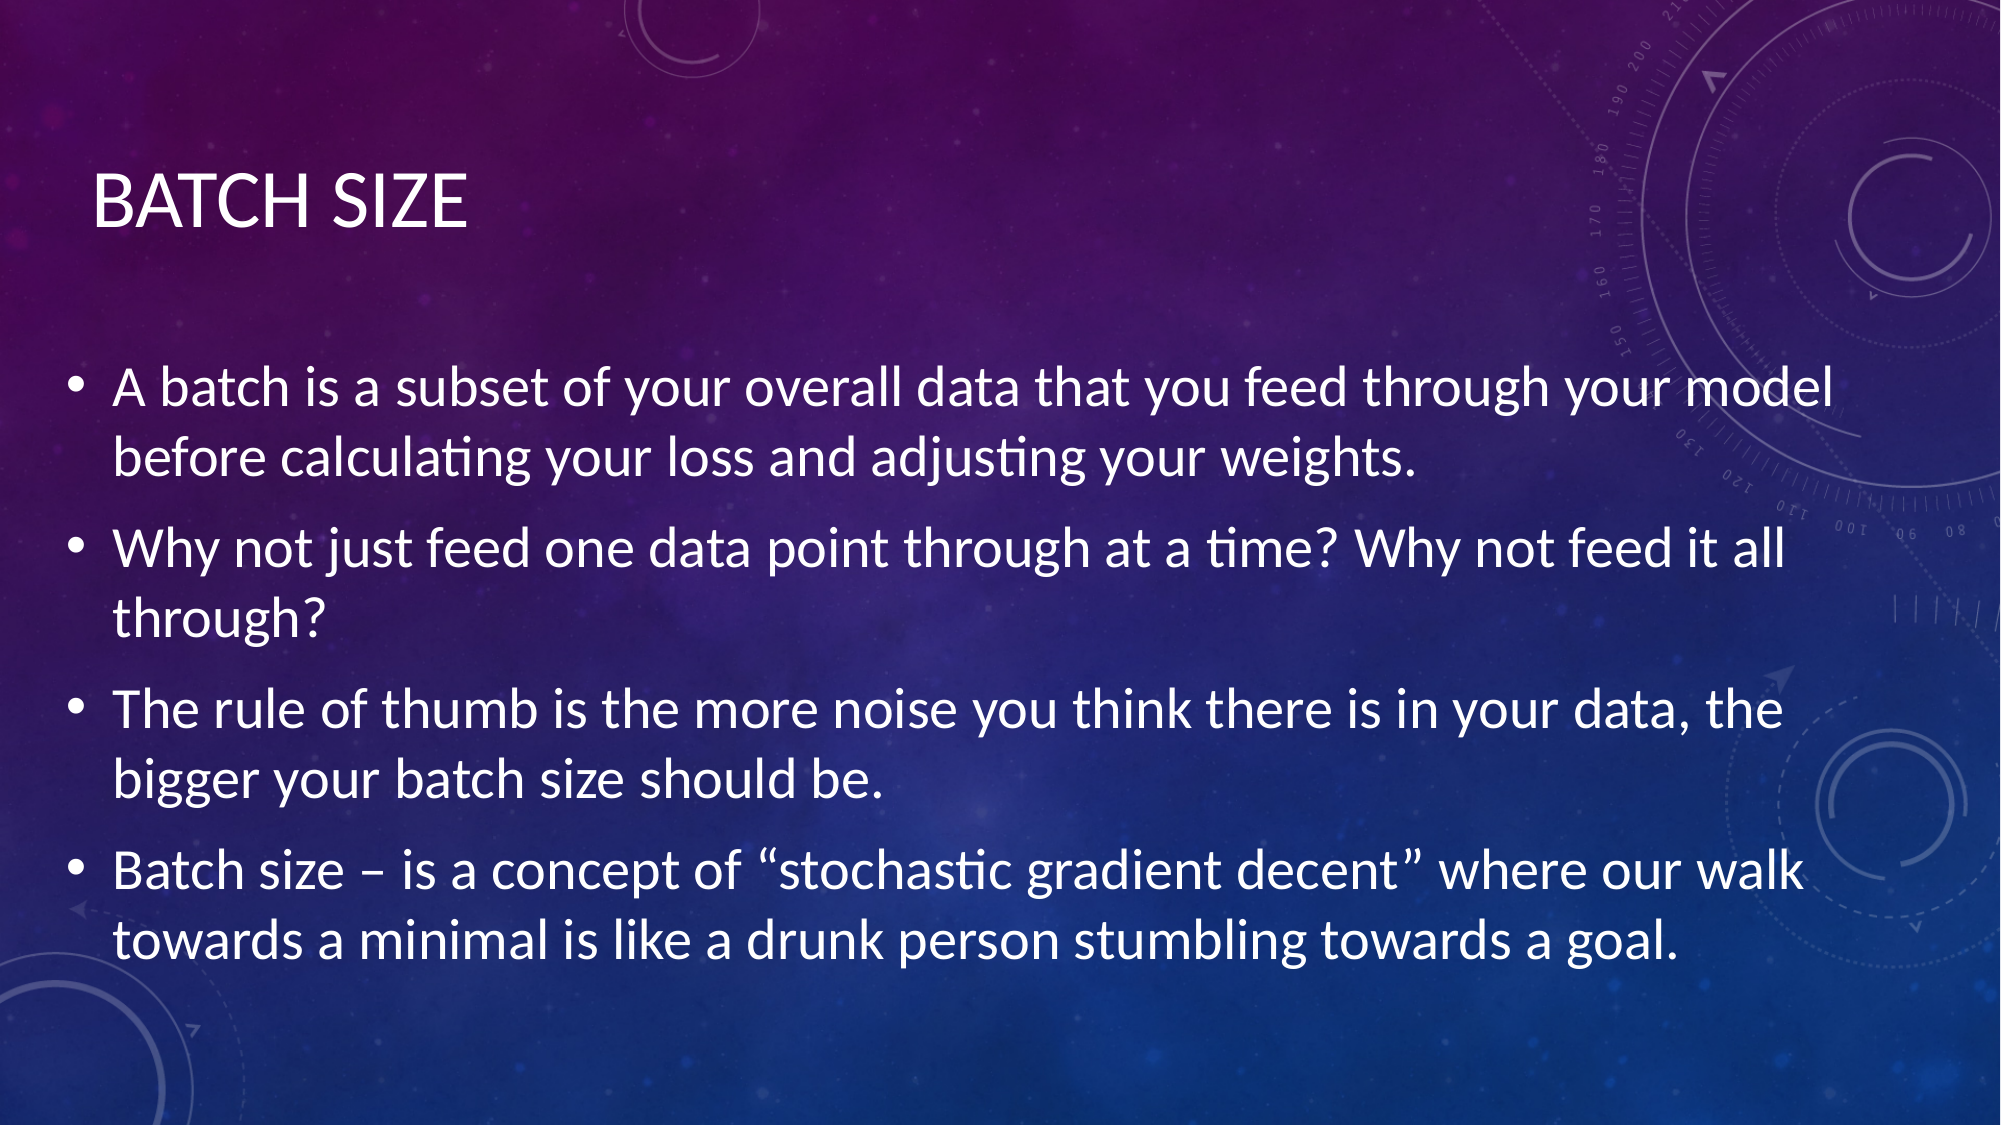

# Batch Size
A batch is a subset of your overall data that you feed through your model before calculating your loss and adjusting your weights.
Why not just feed one data point through at a time? Why not feed it all through?
The rule of thumb is the more noise you think there is in your data, the bigger your batch size should be.
Batch size – is a concept of “stochastic gradient decent” where our walk towards a minimal is like a drunk person stumbling towards a goal.